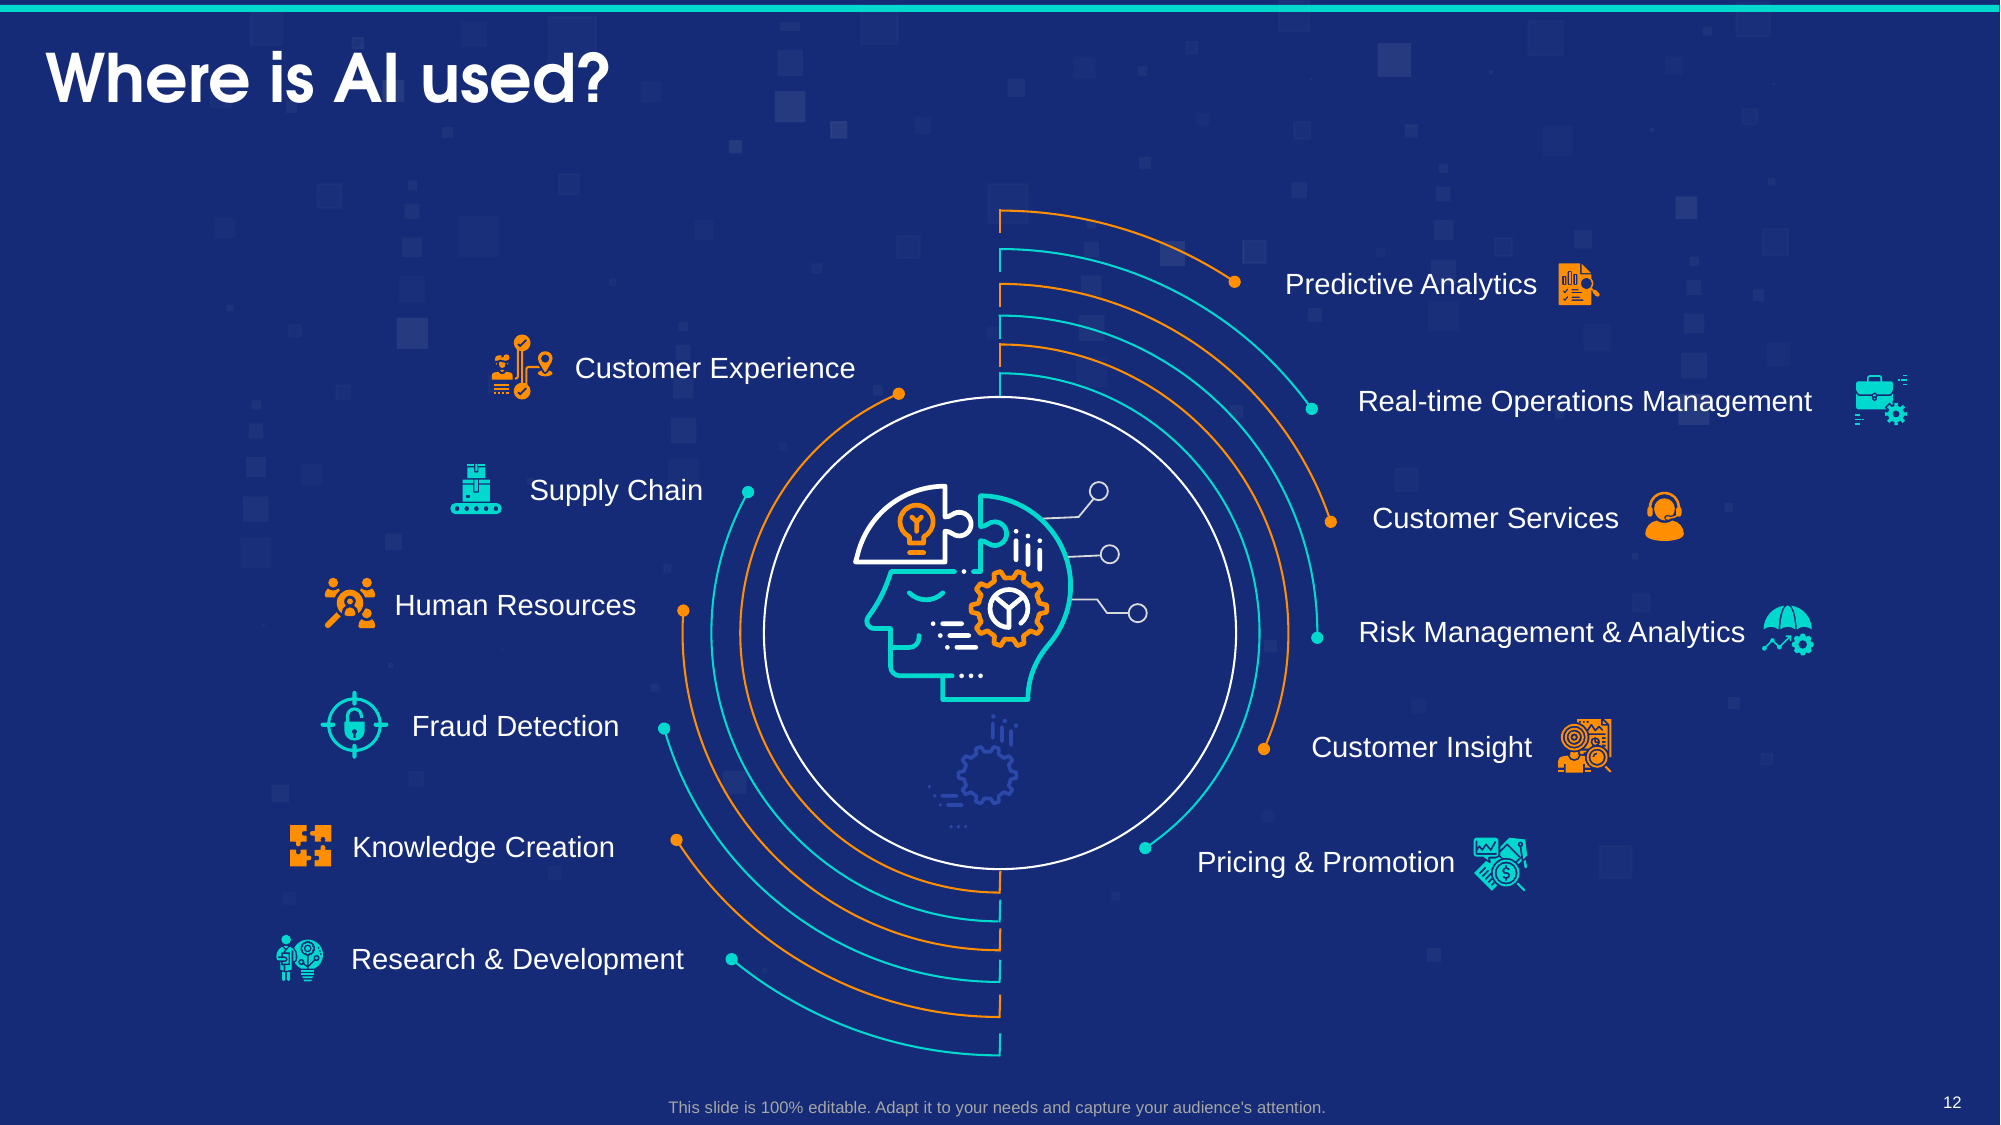

# Where is AI used?

Predictive Analytics

Customer Experience

Real-time Operations Management
Supply Chain

Customer Services

Human Resources
Risk Management & Analytics

Fraud Detection

Customer Insight
Knowledge Creation

Pricing & Promotion

Research & Development

This slide is 100% editable. Adapt it to your needs and capture your audience's attention.
12